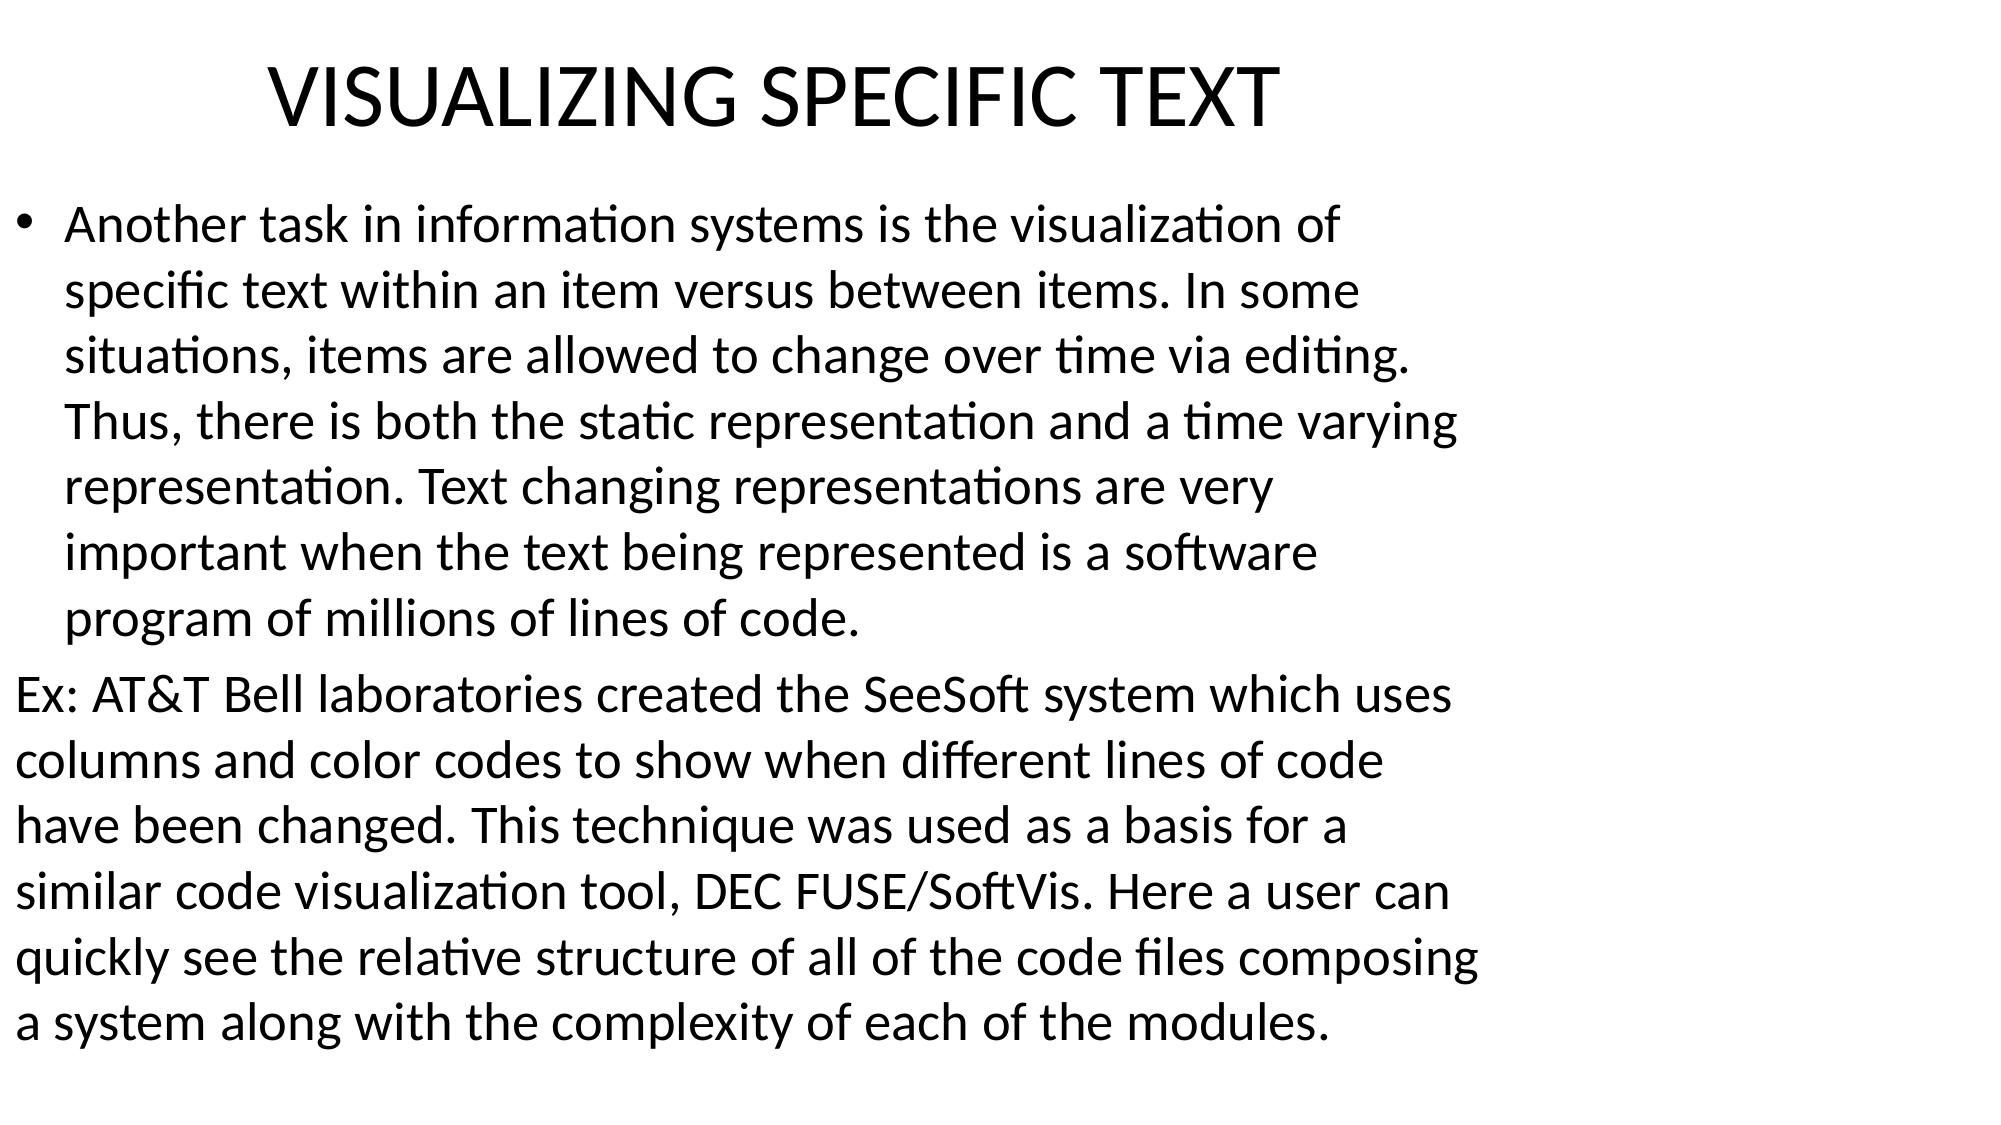

VISUALIZING SPECIFIC TEXT
Another task in information systems is the visualization of specific text within an item versus between items. In some situations, items are allowed to change over time via editing. Thus, there is both the static representation and a time varying representation. Text changing representations are very important when the text being represented is a software program of millions of lines of code.
Ex: AT&T Bell laboratories created the SeeSoft system which uses columns and color codes to show when different lines of code have been changed. This technique was used as a basis for a similar code visualization tool, DEC FUSE/SoftVis. Here a user can quickly see the relative structure of all of the code files composing a system along with the complexity of each of the modules.